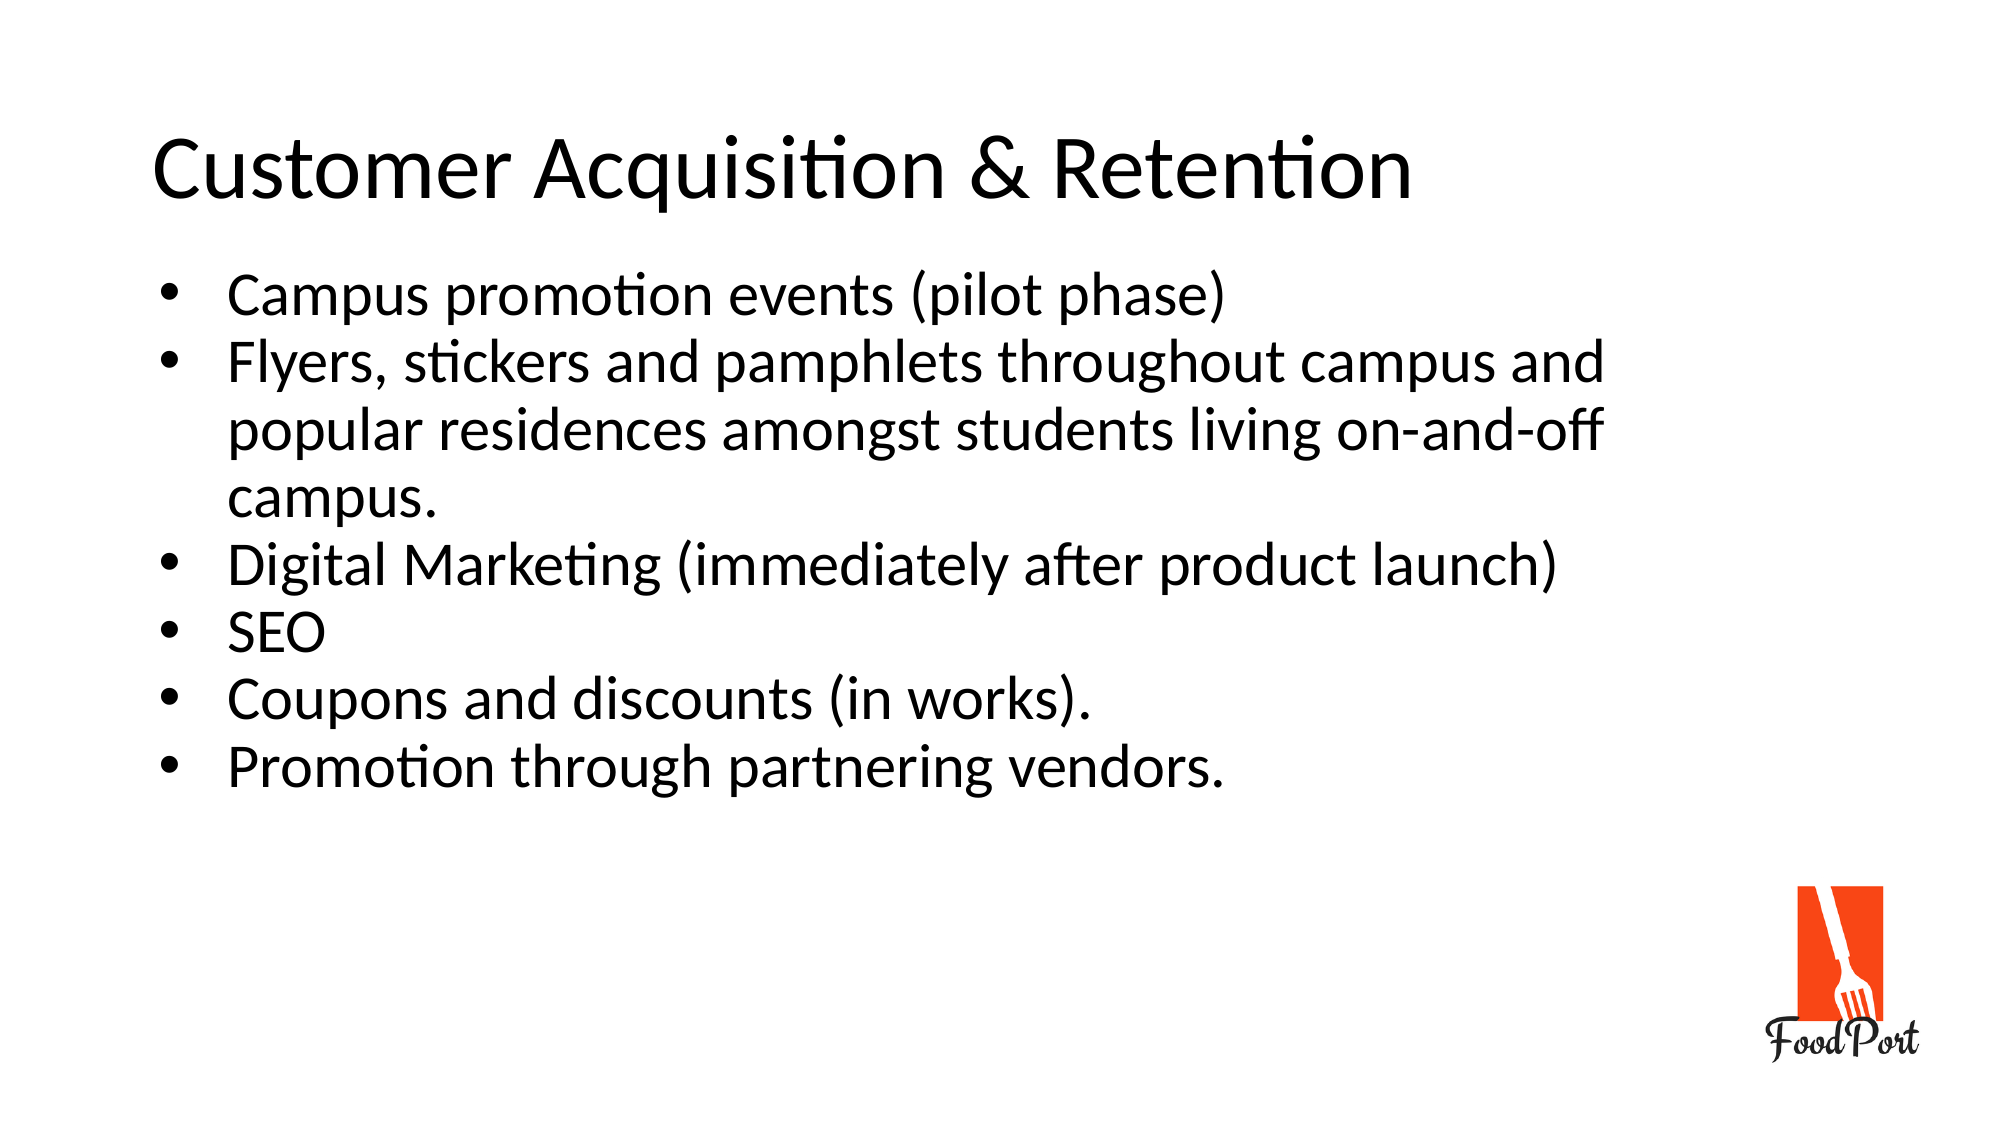

Customer Acquisition & Retention
Campus promotion events (pilot phase)
Flyers, stickers and pamphlets throughout campus and popular residences amongst students living on-and-off campus.
Digital Marketing (immediately after product launch)
SEO
Coupons and discounts (in works).
Promotion through partnering vendors.